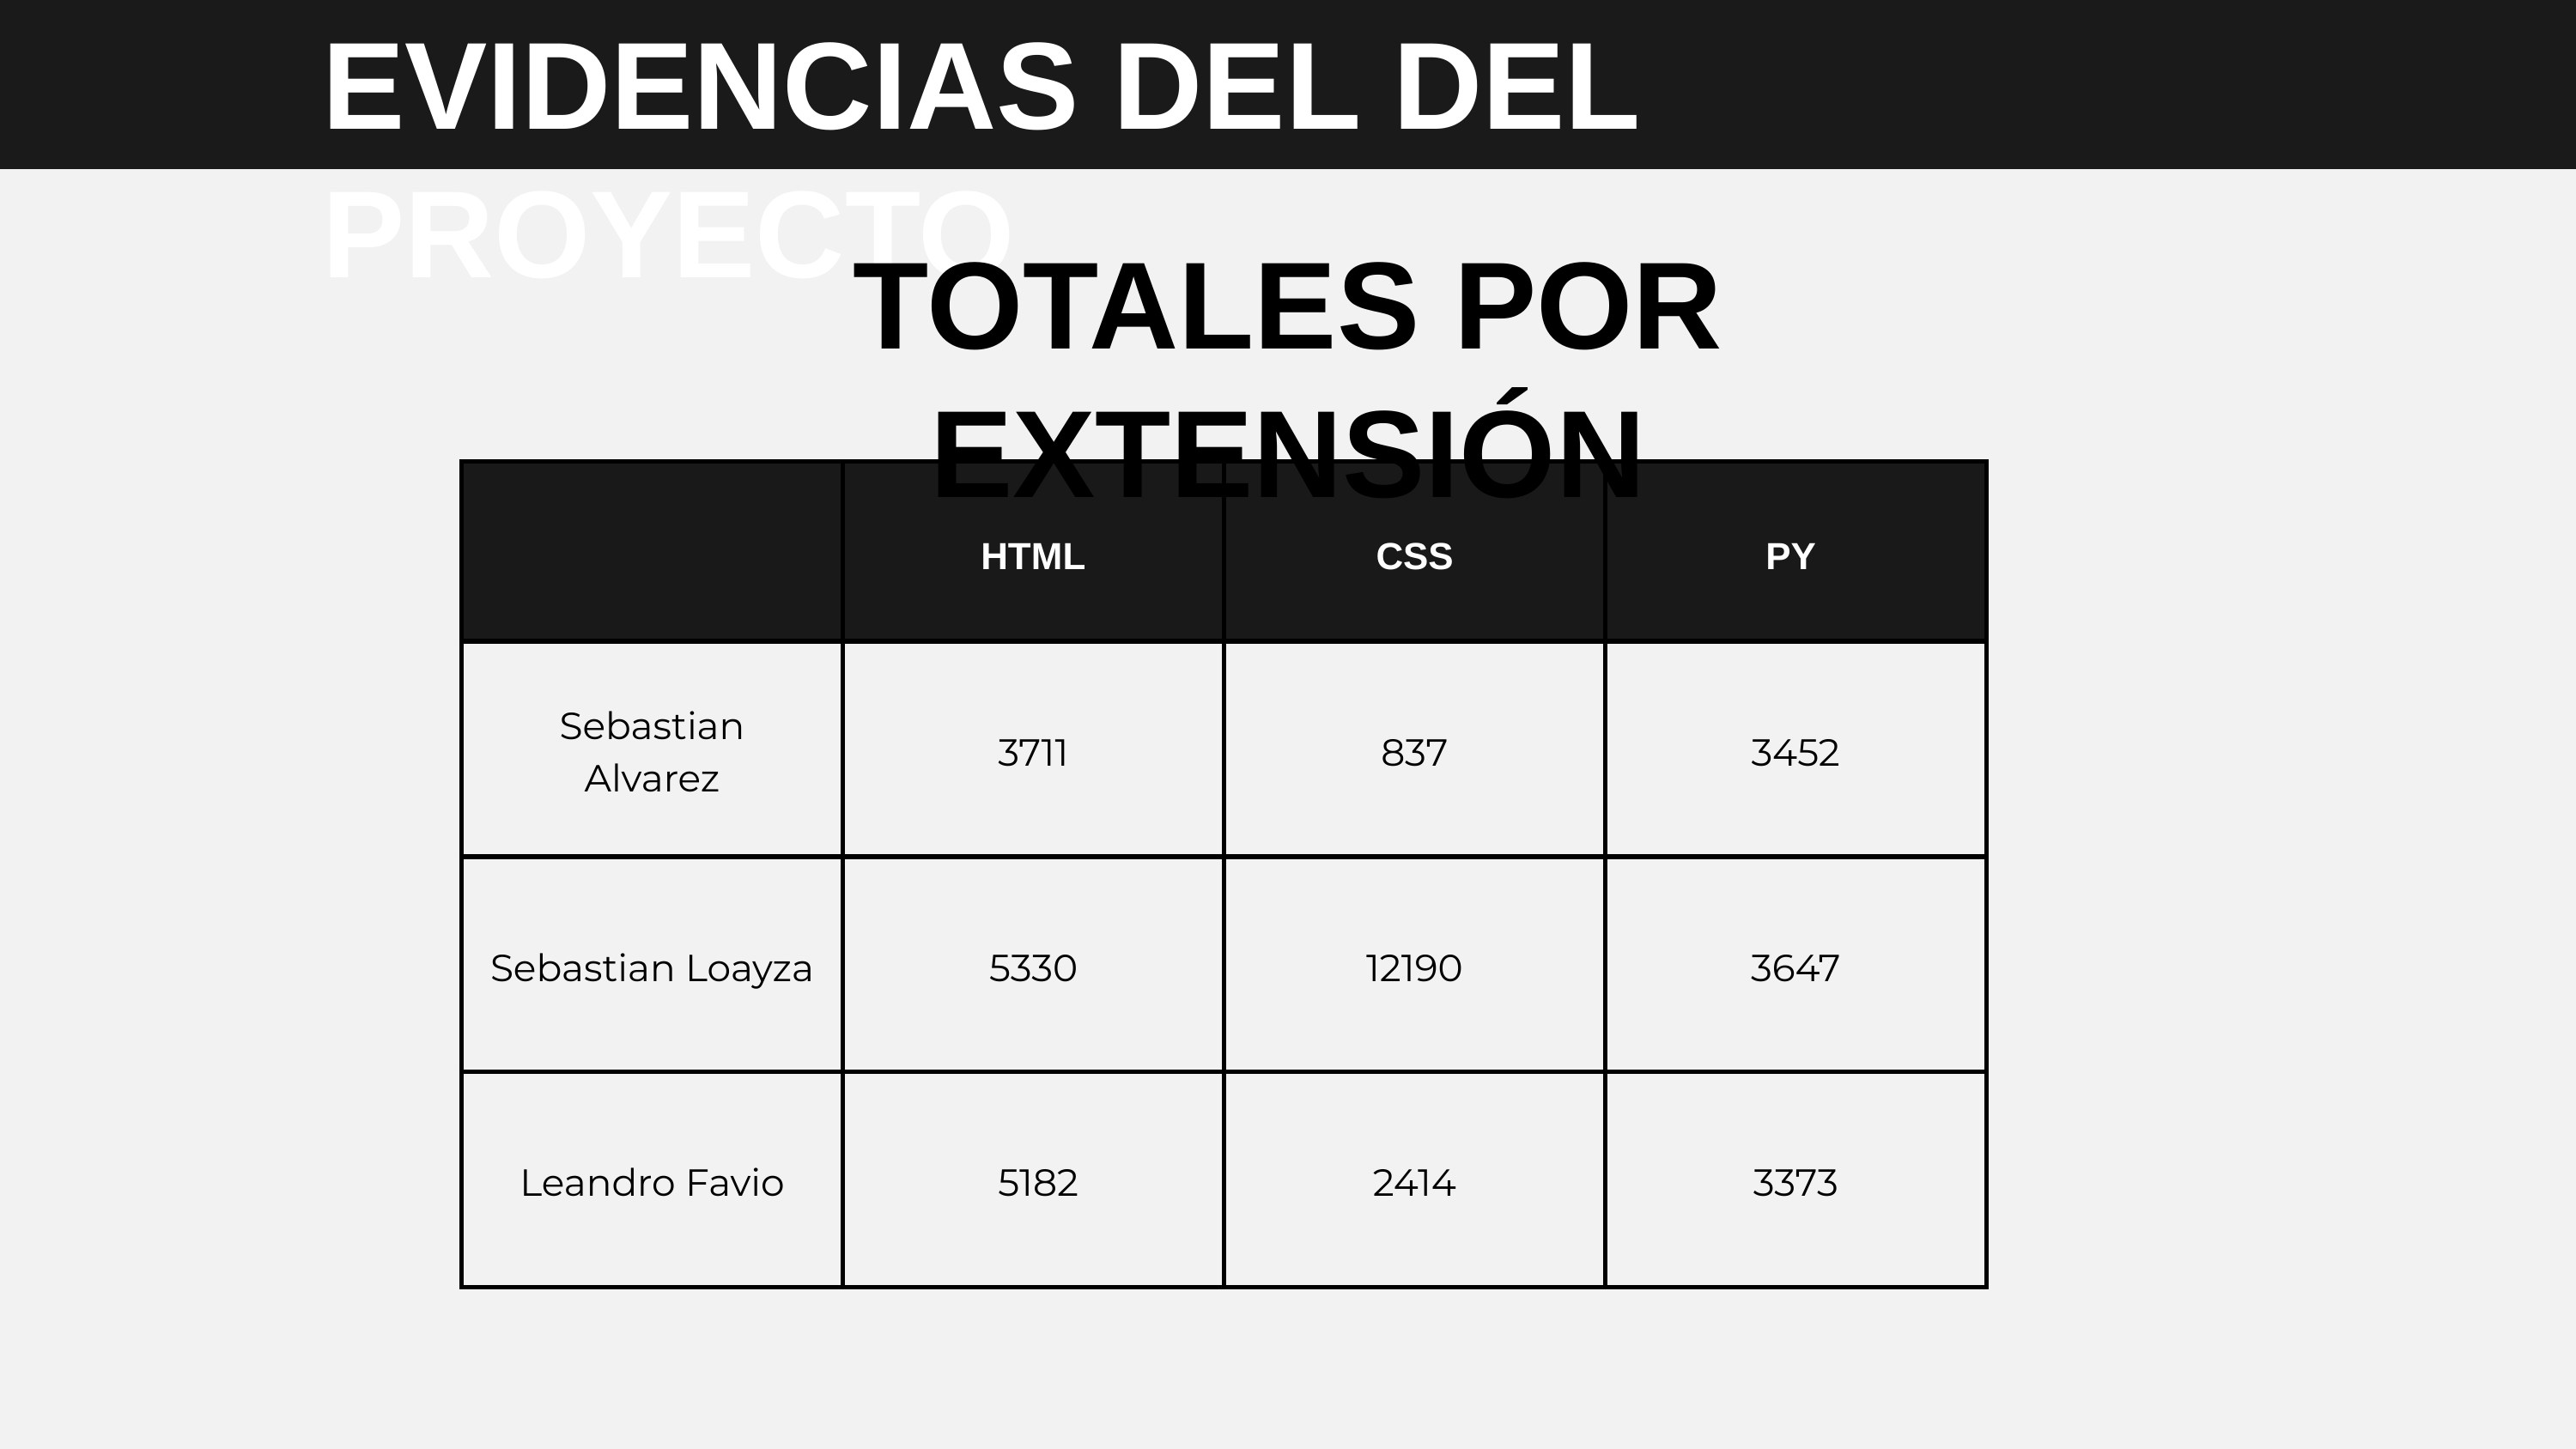

EVIDENCIAS DEL DEL PROYECTO
TOTALES POR EXTENSIÓN
|  | HTML | CSS | PY |
| --- | --- | --- | --- |
| Sebastian Alvarez | 3711 | 837 | 3452 |
| Sebastian Loayza | 5330 | 12190 | 3647 |
| Leandro Favio | 5182 | 2414 | 3373 |